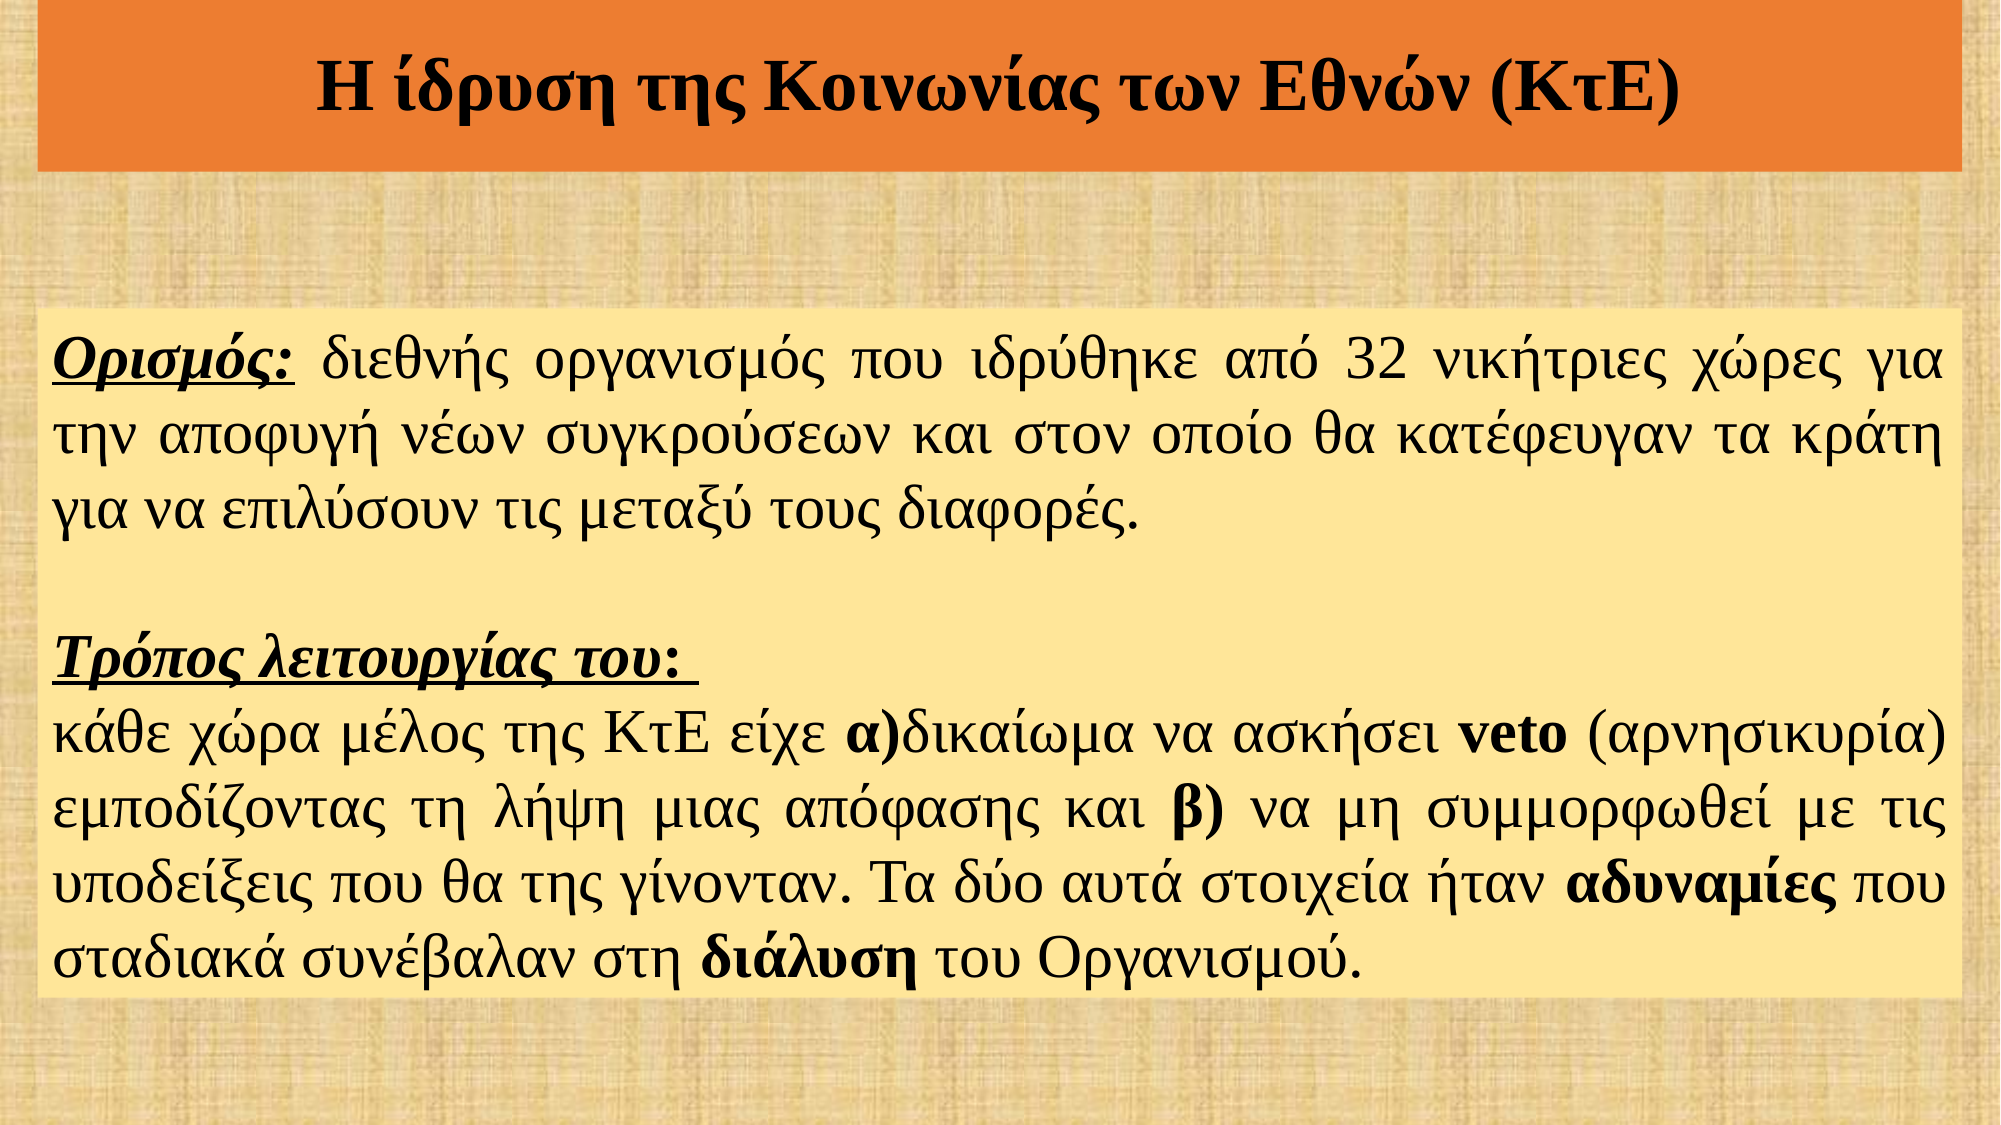

Η ίδρυση της Κοινωνίας των Εθνών (ΚτΕ)
Ορισμός: διεθνής οργανισμός που ιδρύθηκε από 32 νικήτριες χώρες για την αποφυγή νέων συγκρούσεων και στον οποίο θα κατέφευγαν τα κράτη για να επιλύσουν τις μεταξύ τους διαφορές.

Τρόπος λειτουργίας του:
κάθε χώρα μέλος της ΚτΕ είχε α)δικαίωμα να ασκήσει veto (αρνησικυρία) εμποδίζοντας τη λήψη μιας απόφασης και β) να μη συμμορφωθεί με τις υποδείξεις που θα της γίνονταν. Τα δύο αυτά στοιχεία ήταν αδυναμίες που σταδιακά συνέβαλαν στη διάλυση του Οργανισμού.